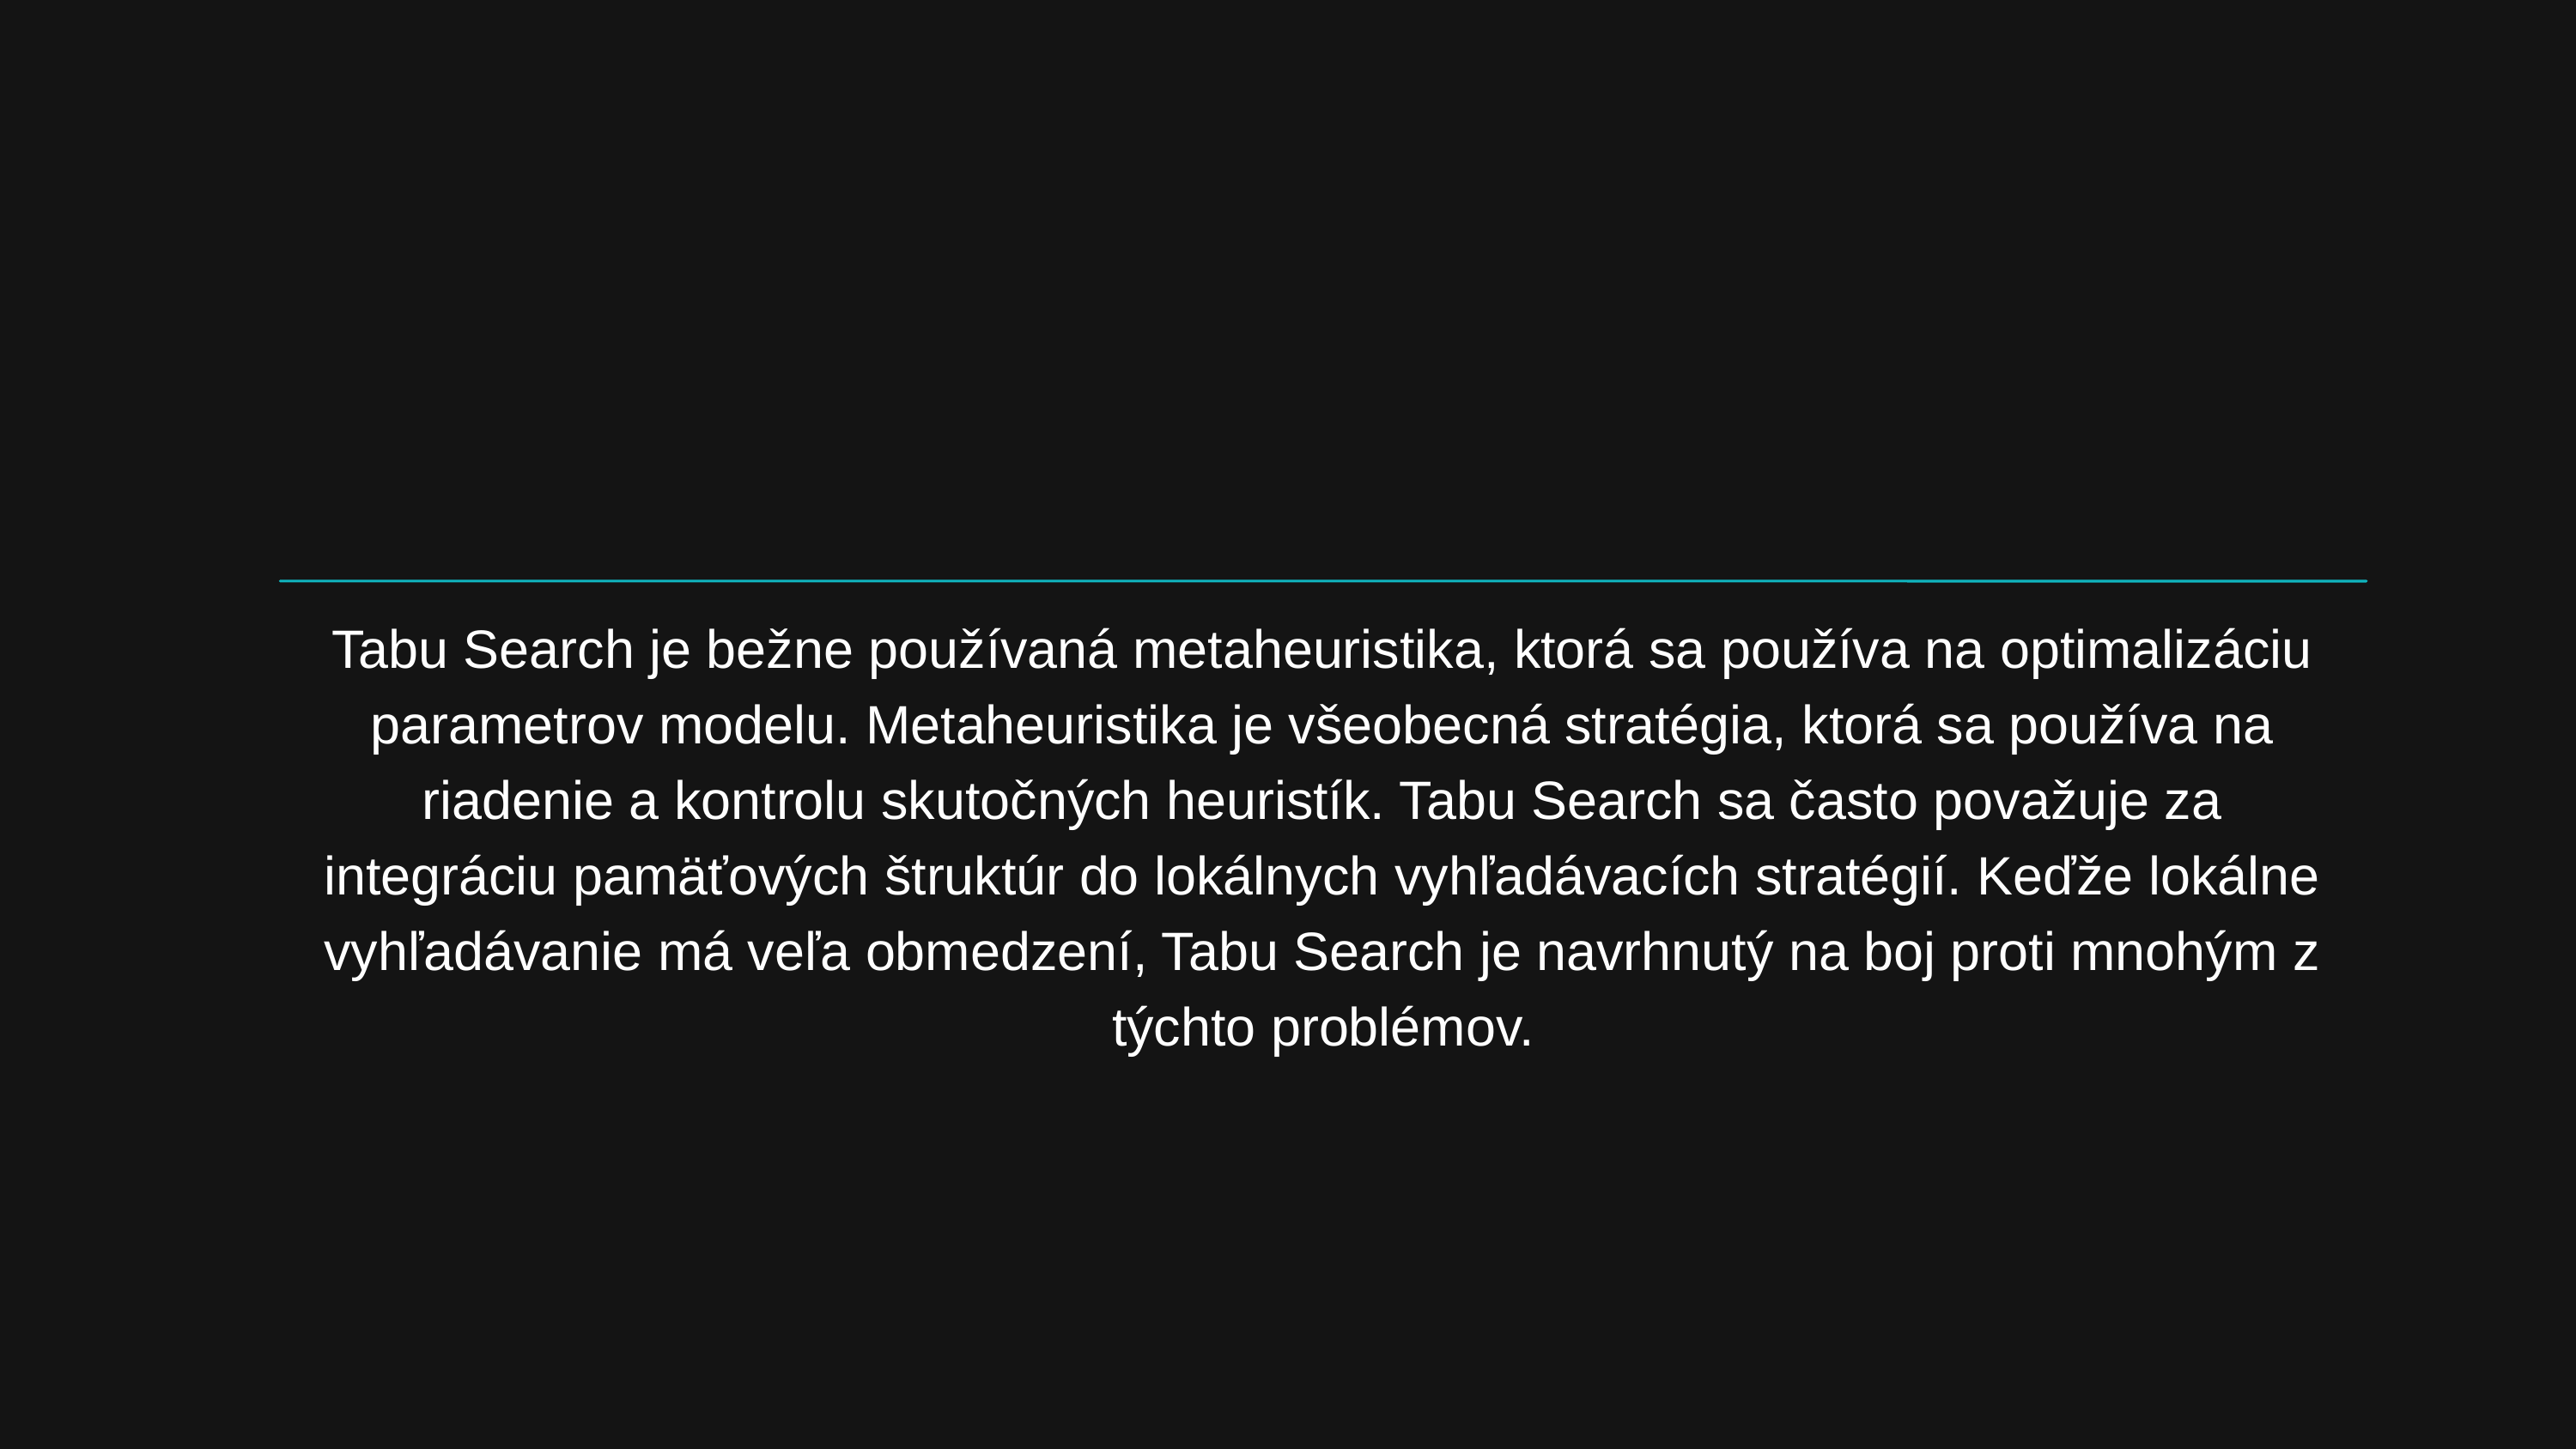

Tabu Search je bežne používaná metaheuristika, ktorá sa používa na optimalizáciu parametrov modelu. Metaheuristika je všeobecná stratégia, ktorá sa používa na riadenie a kontrolu skutočných heuristík. Tabu Search sa často považuje za integráciu pamäťových štruktúr do lokálnych vyhľadávacích stratégií. Keďže lokálne vyhľadávanie má veľa obmedzení, Tabu Search je navrhnutý na boj proti mnohým z týchto problémov.